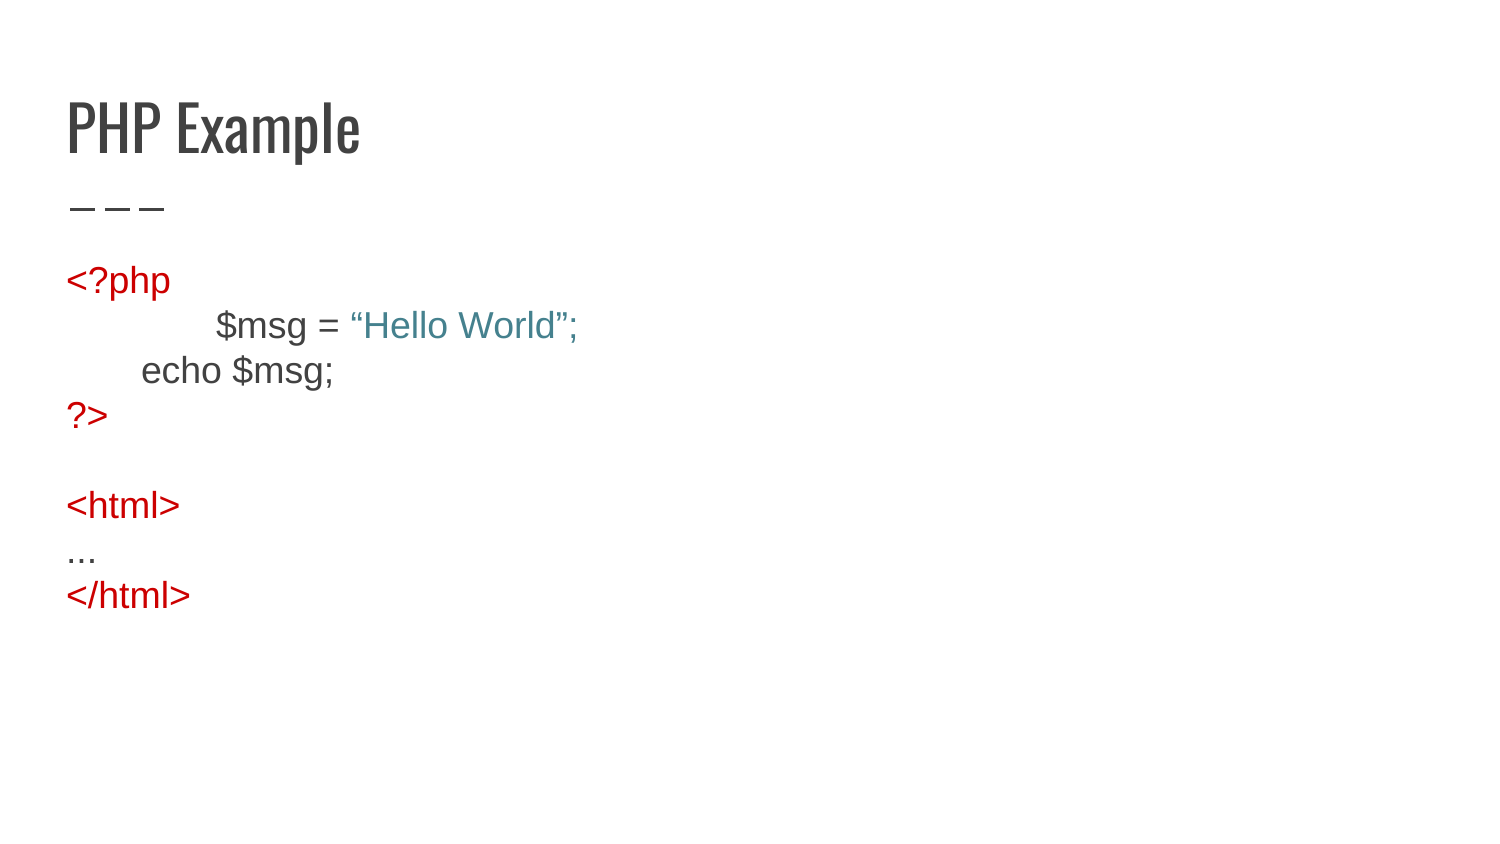

# PHP Example
<?php
 	$msg = “Hello World”;
echo $msg;
?>

<html>
...
</html>